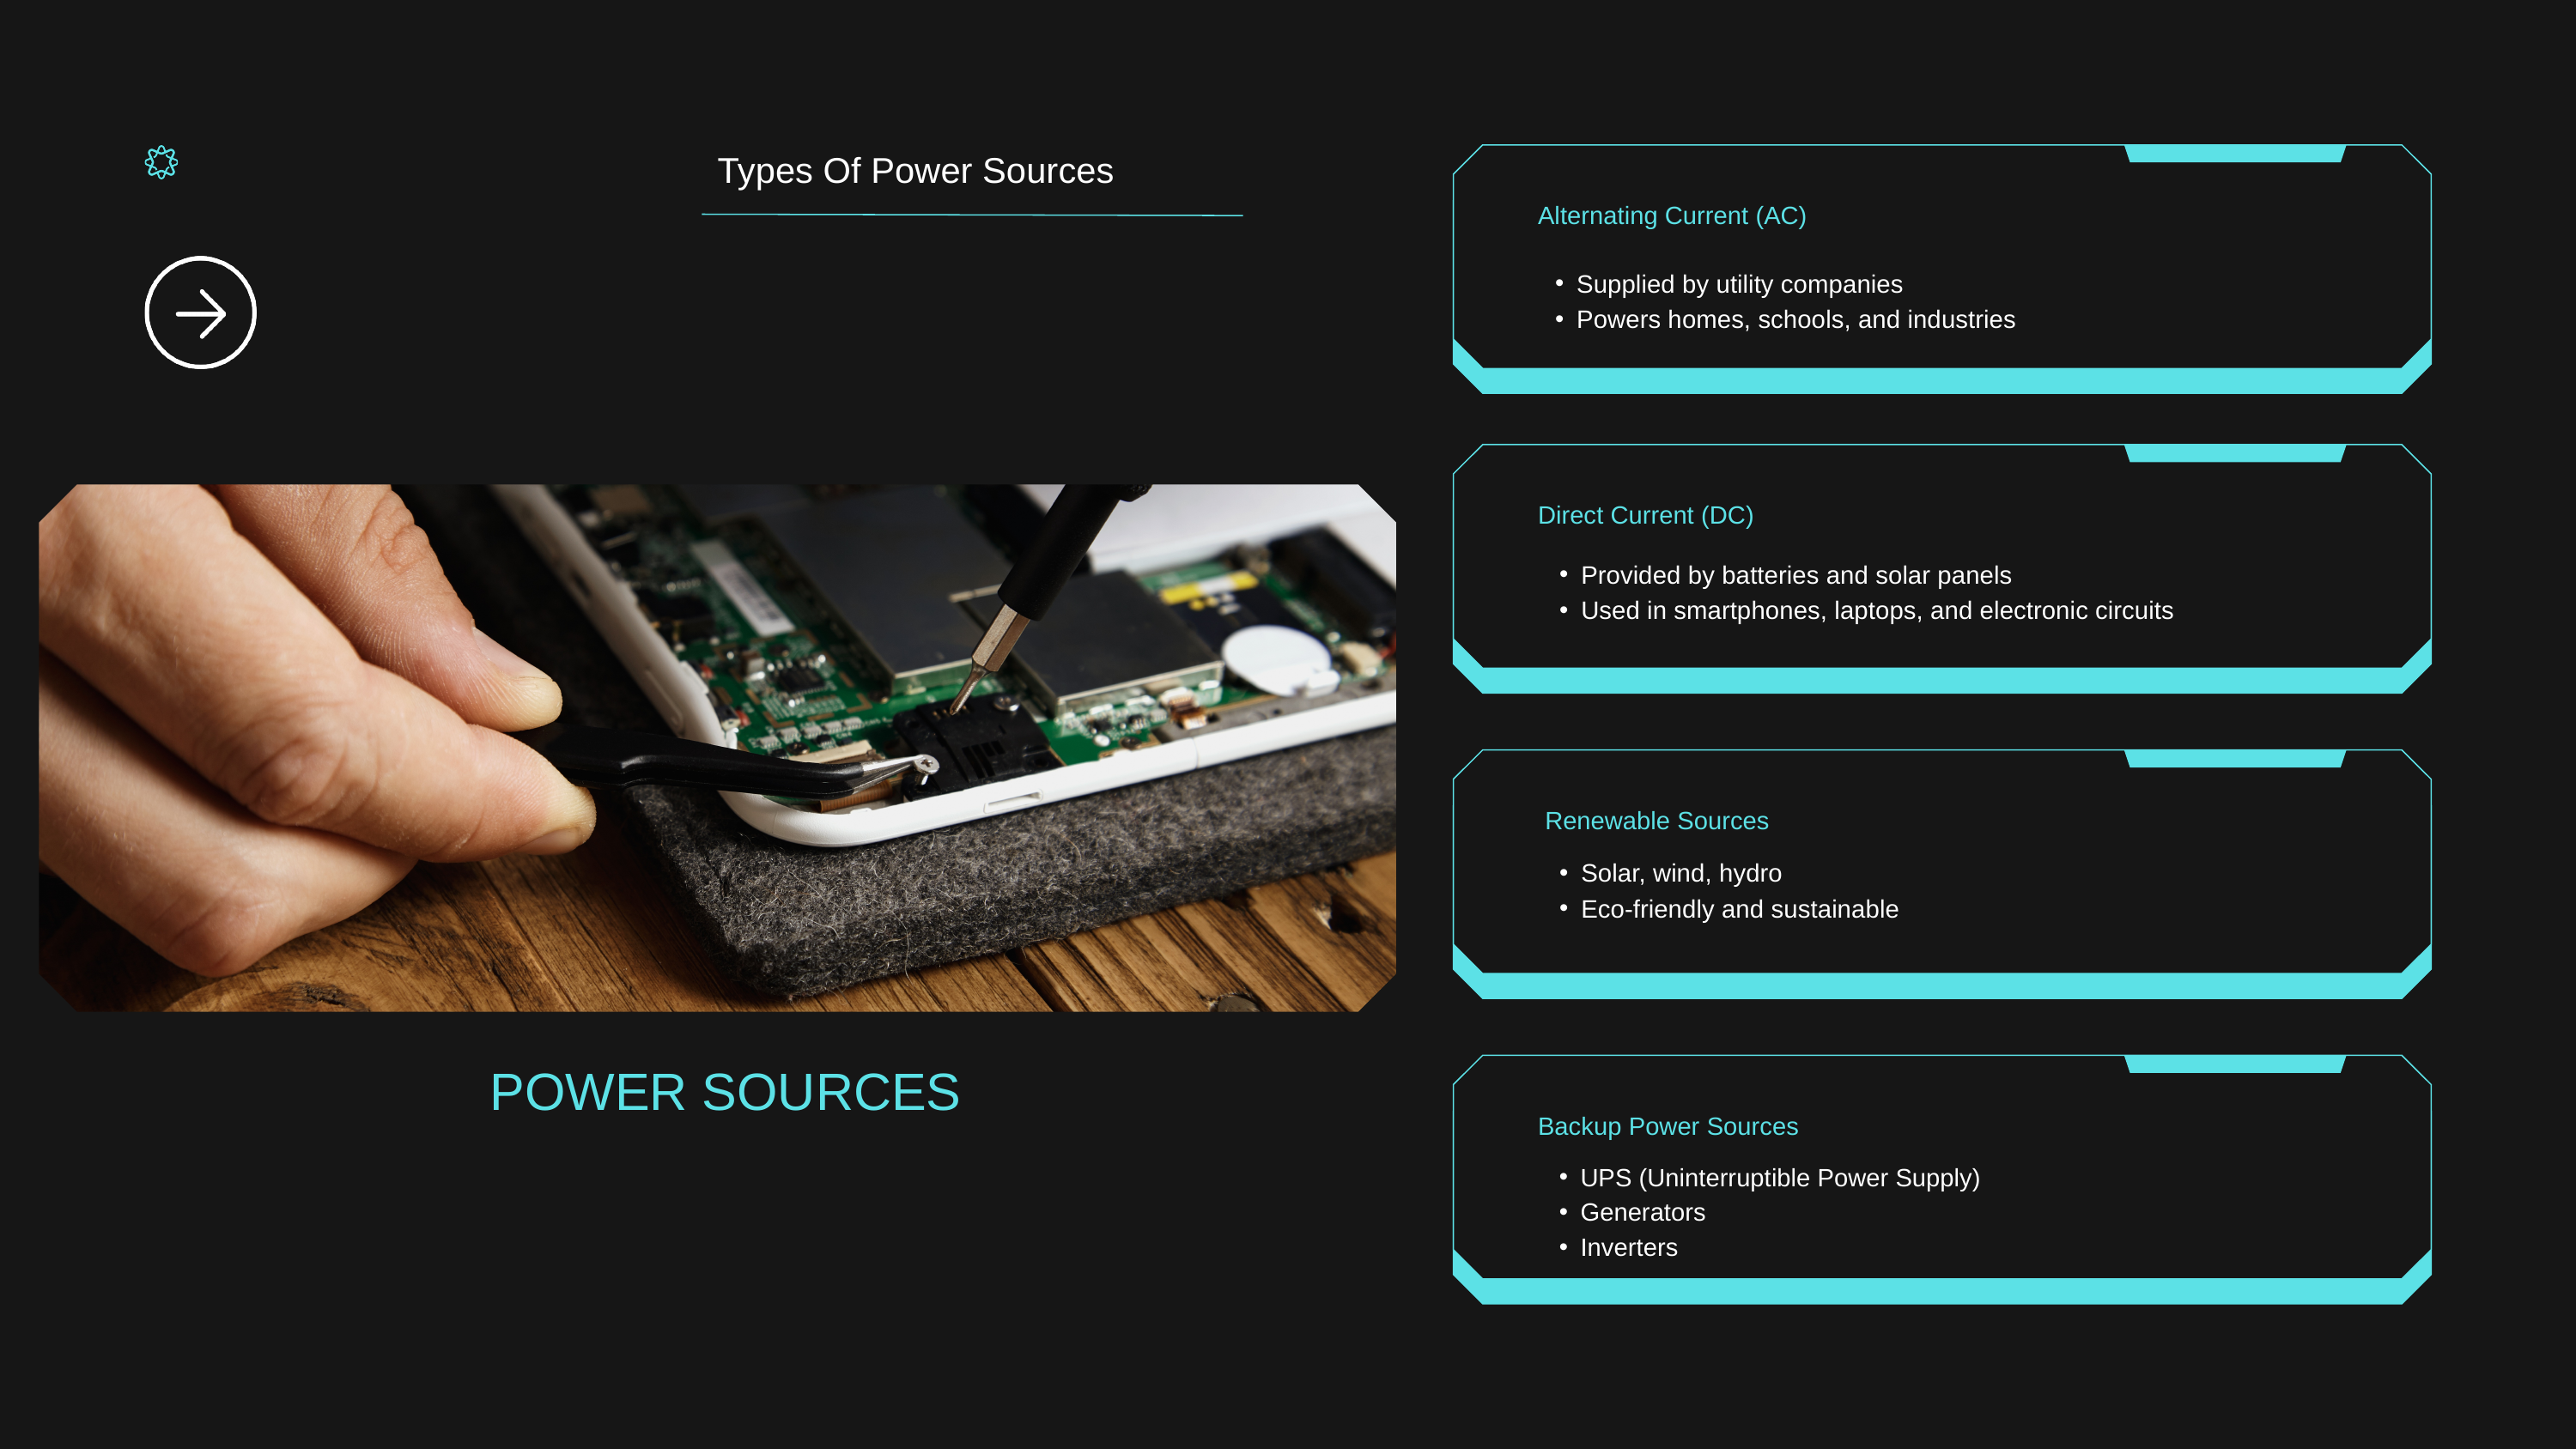

Types Of Power Sources

Alternating Current (AC)

Supplied by utility companies
Powers homes, schools, and industries

Direct Current (DC)

Provided by batteries and solar panels
Used in smartphones, laptops, and electronic circuits

 Renewable Sources
Solar, wind, hydro
Eco-friendly and sustainable

POWER SOURCES

Backup Power Sources
UPS (Uninterruptible Power Supply)
Generators
Inverters